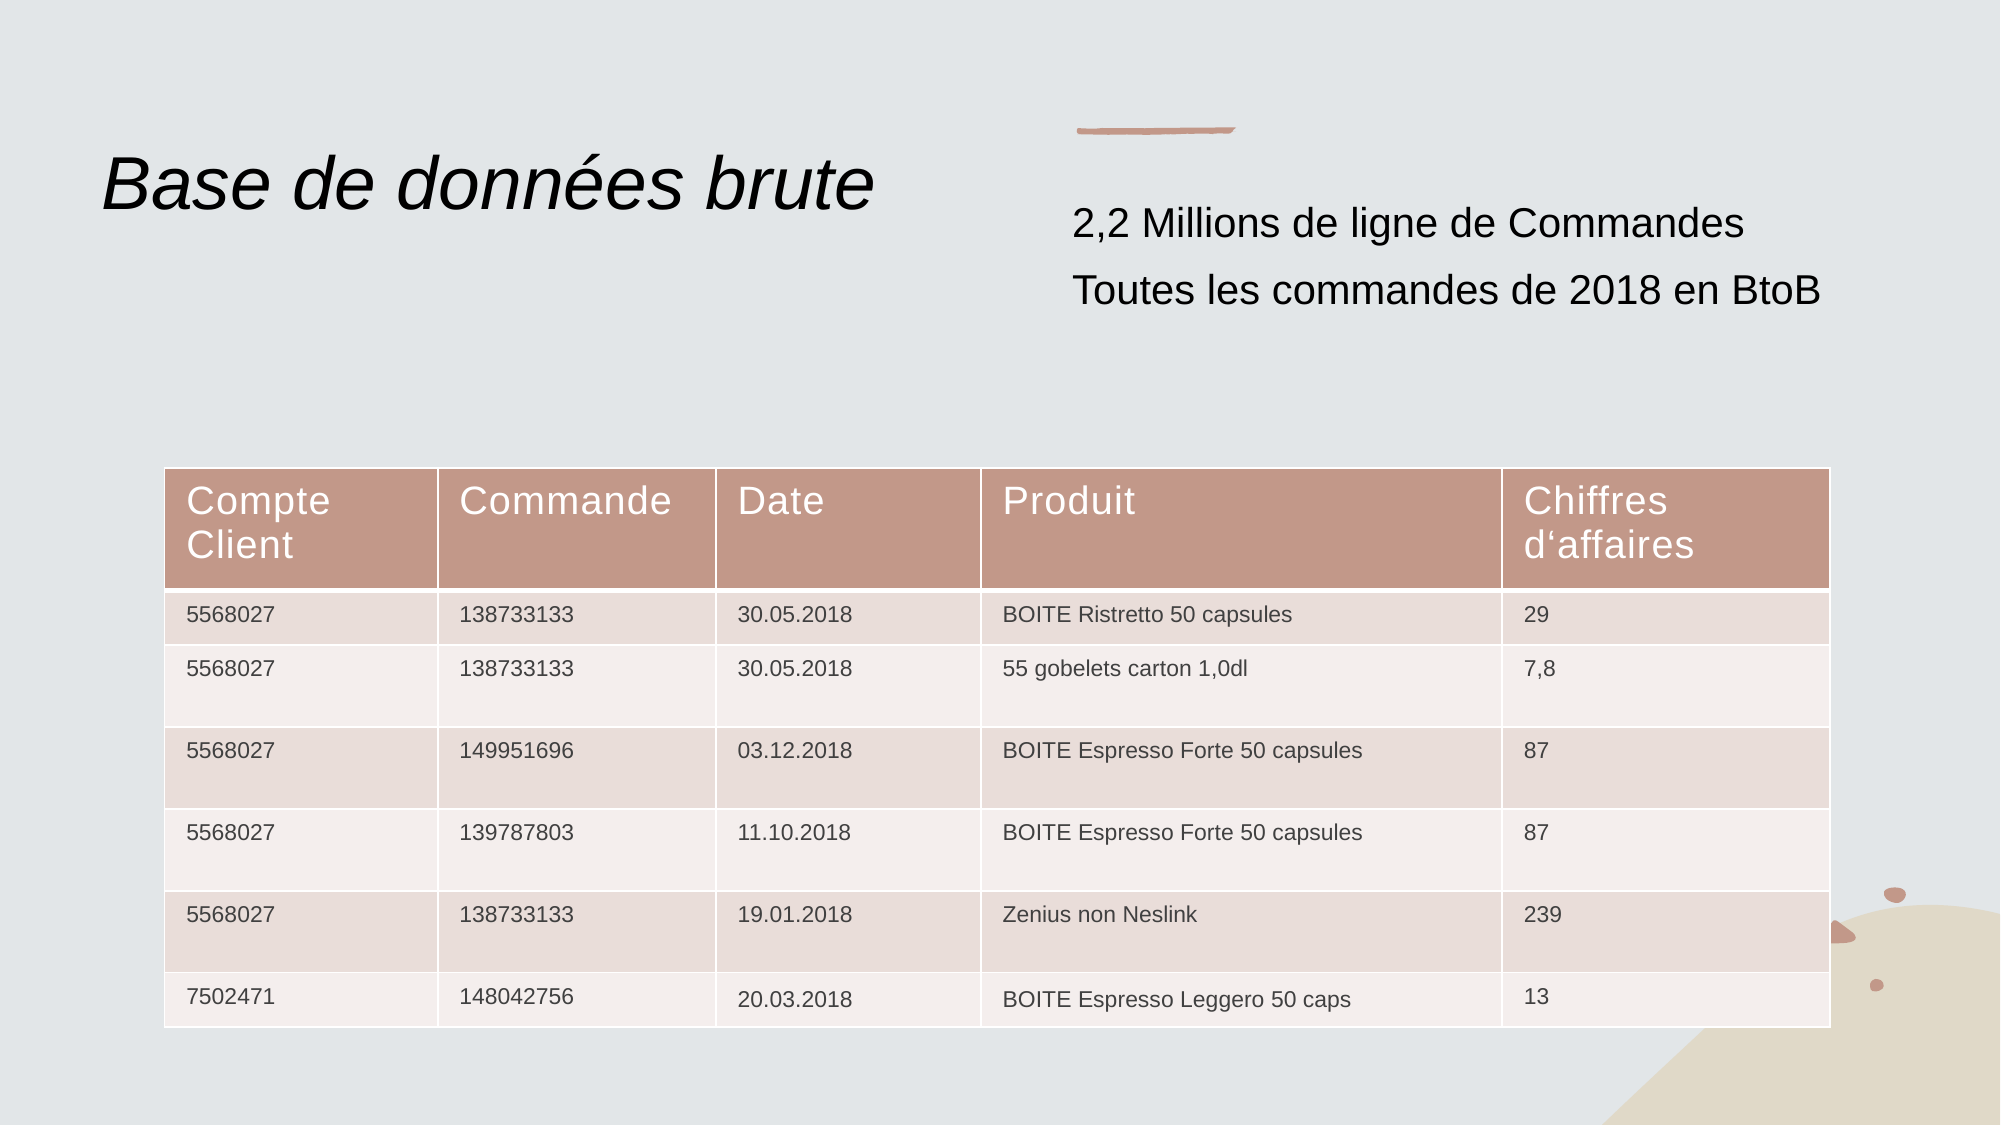

# Base de données brute

2,2 Millions de ligne de Commandes
Toutes les commandes de 2018 en BtoB

| Compte Client | Commande | Date | Produit | Chiffres d‘affaires |
| --- | --- | --- | --- | --- |
| 5568027 | 138733133 | 30.05.2018 | BOITE Ristretto 50 capsules | 29 |
| 5568027 | 138733133 | 30.05.2018 | 55 gobelets carton 1,0dl | 7,8 |
| 5568027 | 149951696 | 03.12.2018 | BOITE Espresso Forte 50 capsules | 87 |
| 5568027 | 139787803 | 11.10.2018 | BOITE Espresso Forte 50 capsules | 87 |
| 5568027 | 138733133 | 19.01.2018 | Zenius non Neslink | 239 |
| 7502471 | 148042756 | 20.03.2018 | BOITE Espresso Leggero 50 caps | 13 |